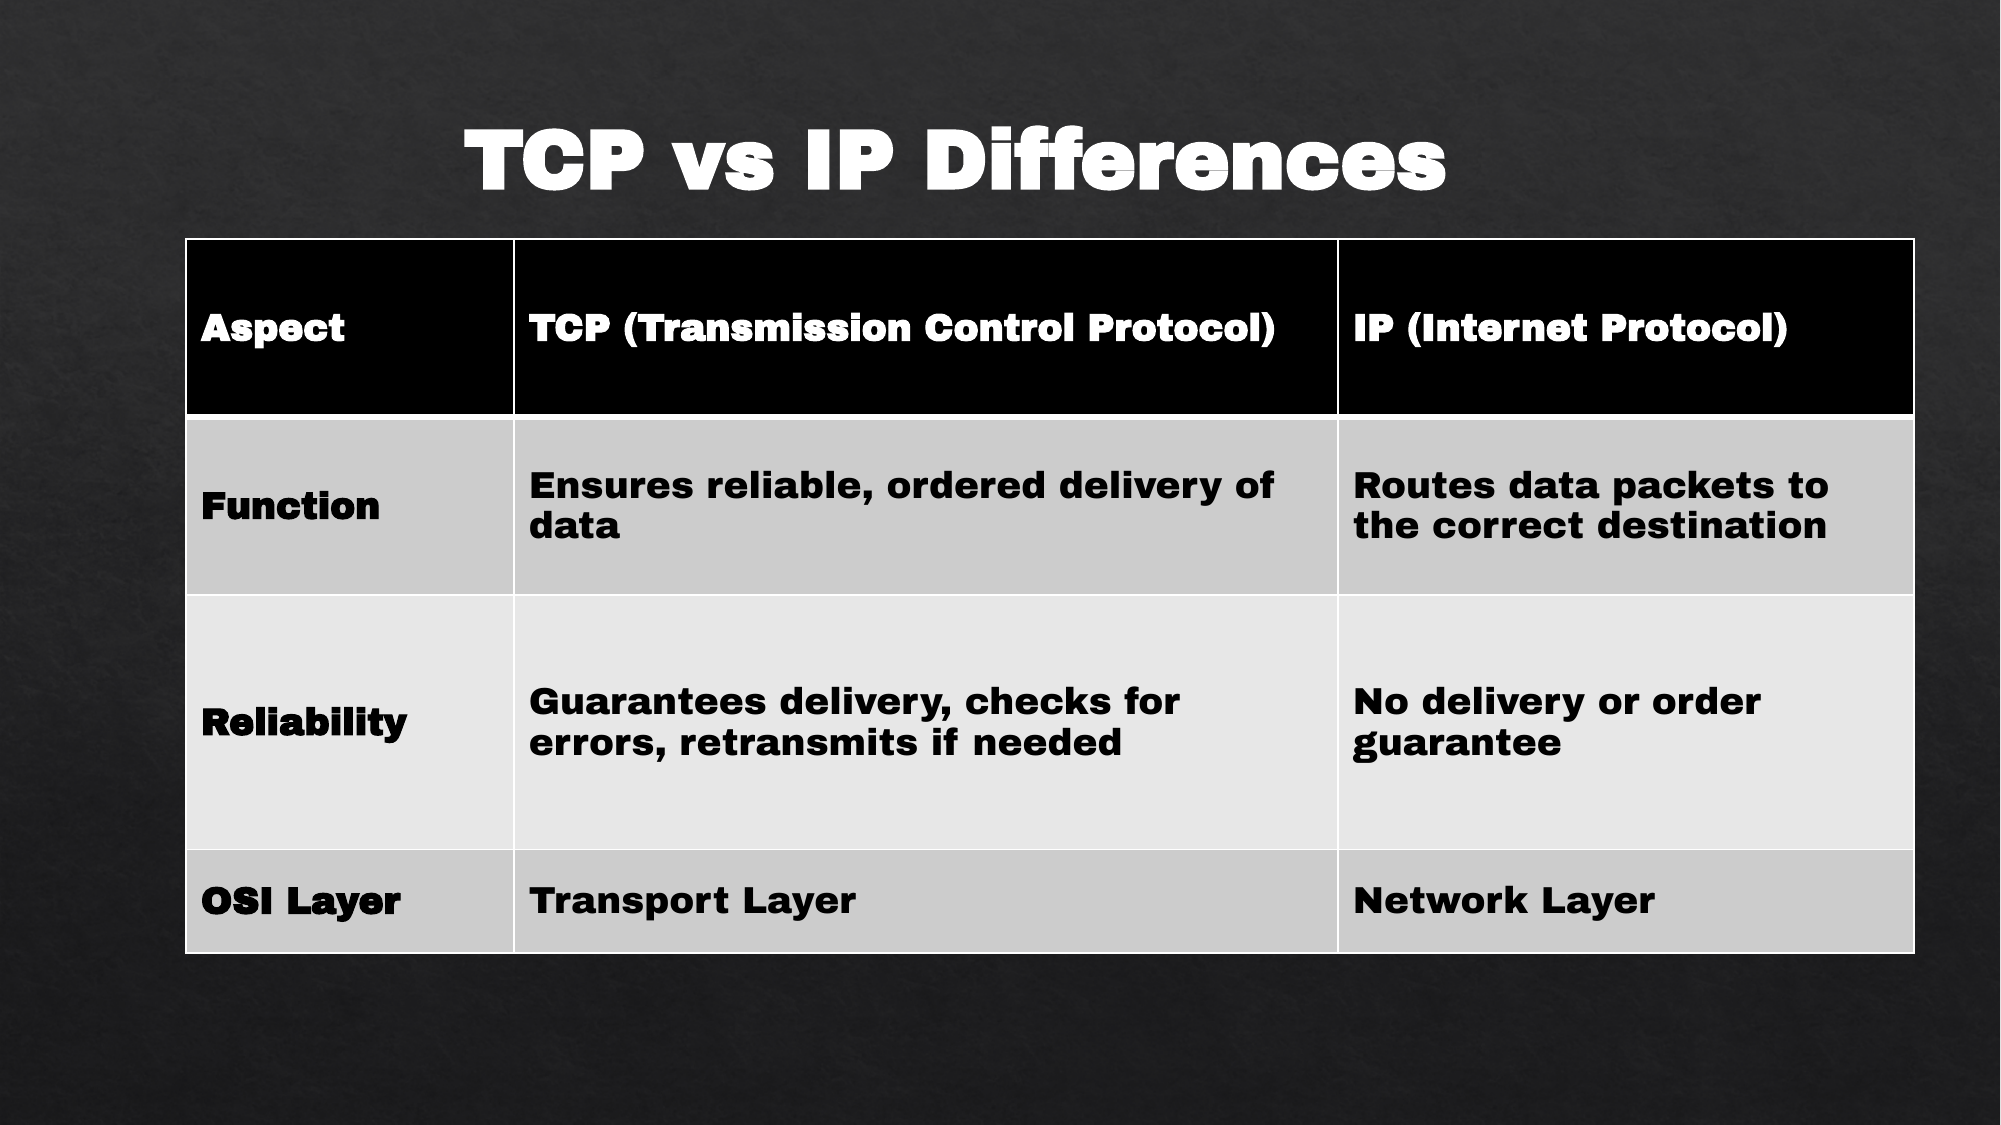

TCP vs IP Differences
| Aspect | TCP (Transmission Control Protocol) | IP (Internet Protocol) |
| --- | --- | --- |
| Function | Ensures reliable, ordered delivery of data | Routes data packets to the correct destination |
| Reliability | Guarantees delivery, checks for errors, retransmits if needed | No delivery or order guarantee |
| OSI Layer | Transport Layer | Network Layer |